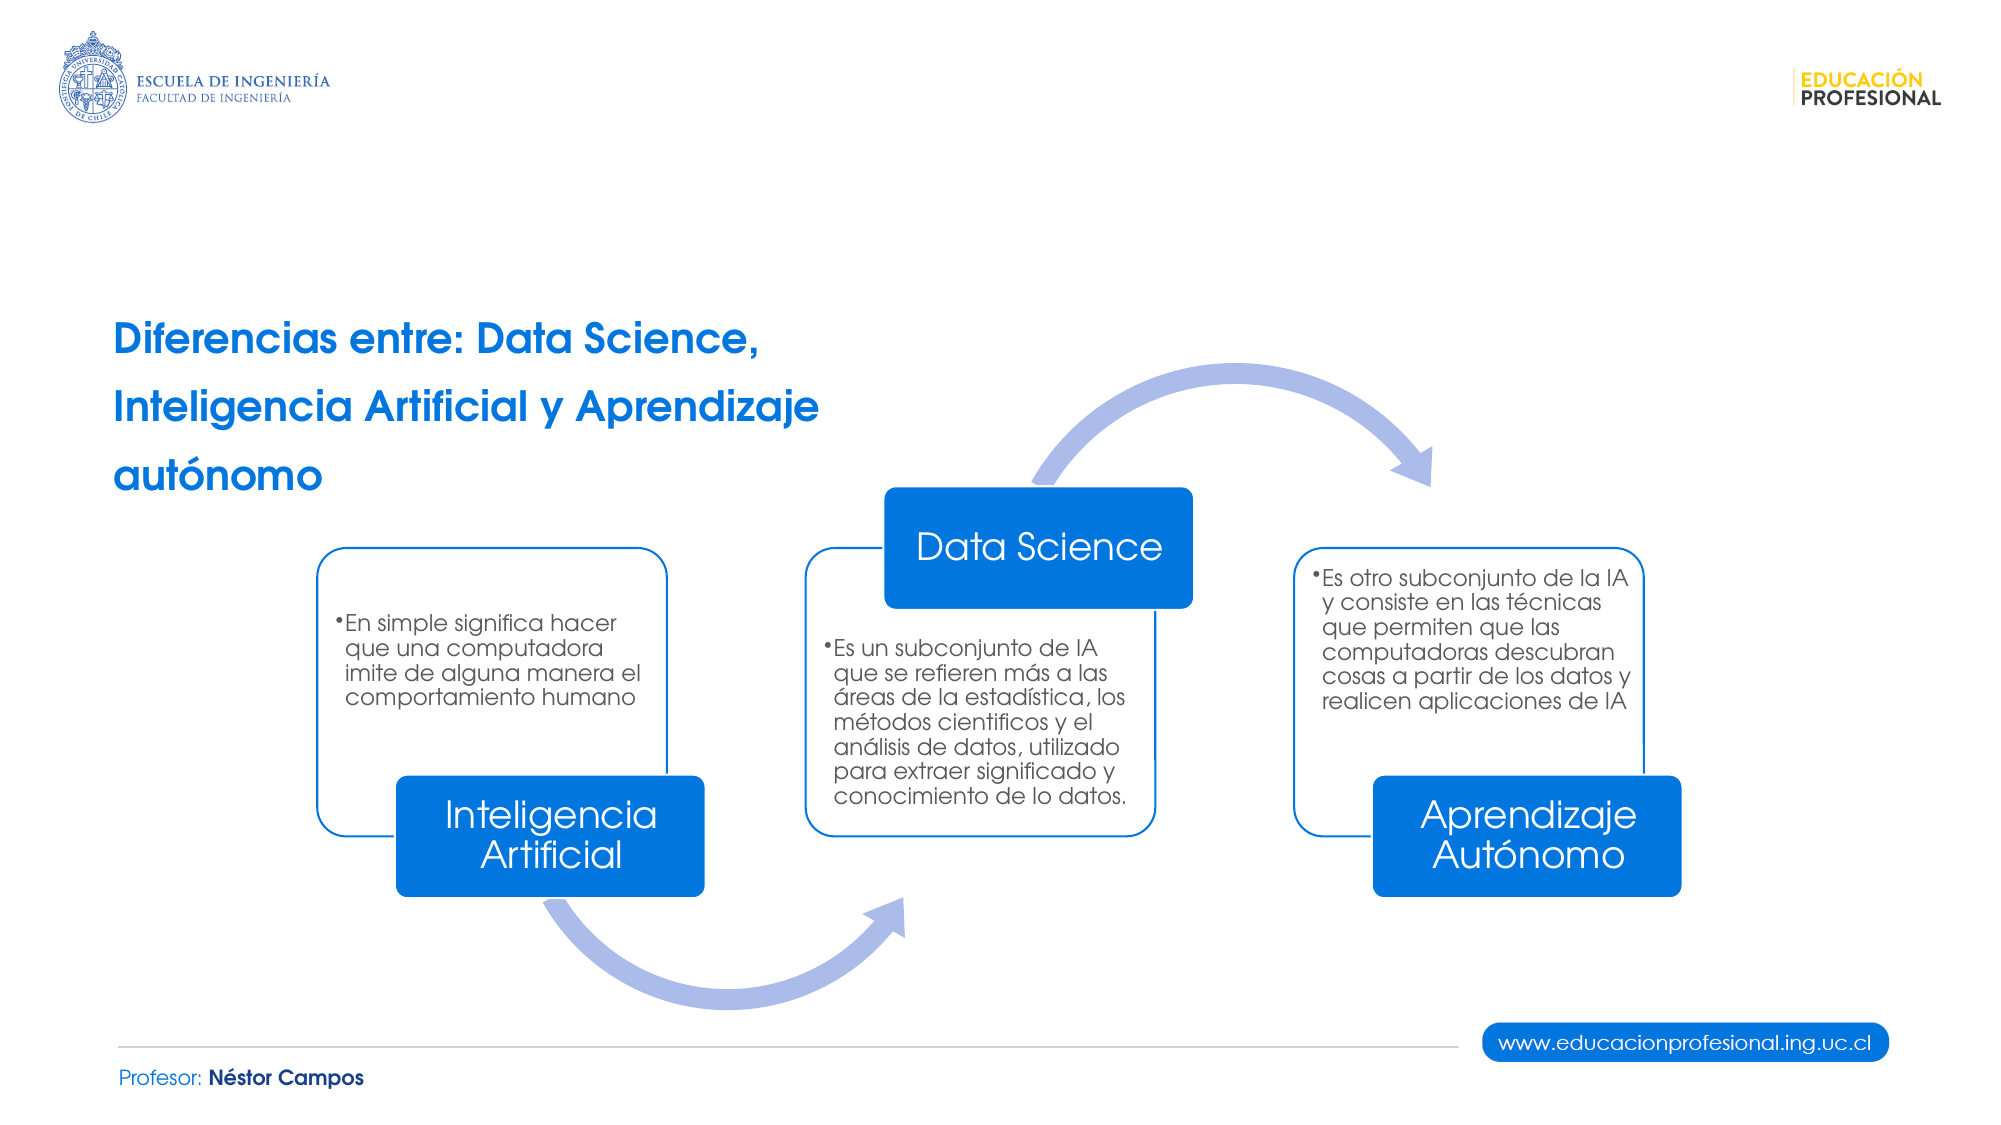

# Diferencias entre: Data Science, Inteligencia Artificial y Aprendizaje autónomo
En simple significa hacer que una computadora imite de alguna manera el comportamiento humano
Inteligencia Artificial
Es un subconjunto de IA que se refieren más a las áreas de la estadística, los métodos cientificos y el análisis de datos, utilizado para extraer significado y conocimiento de lo datos.
Data Science
Es otro subconjunto de la IA y consiste en las técnicas que permiten que las computadoras descubran cosas a partir de los datos y realicen aplicaciones de IA
Aprendizaje Autónomo